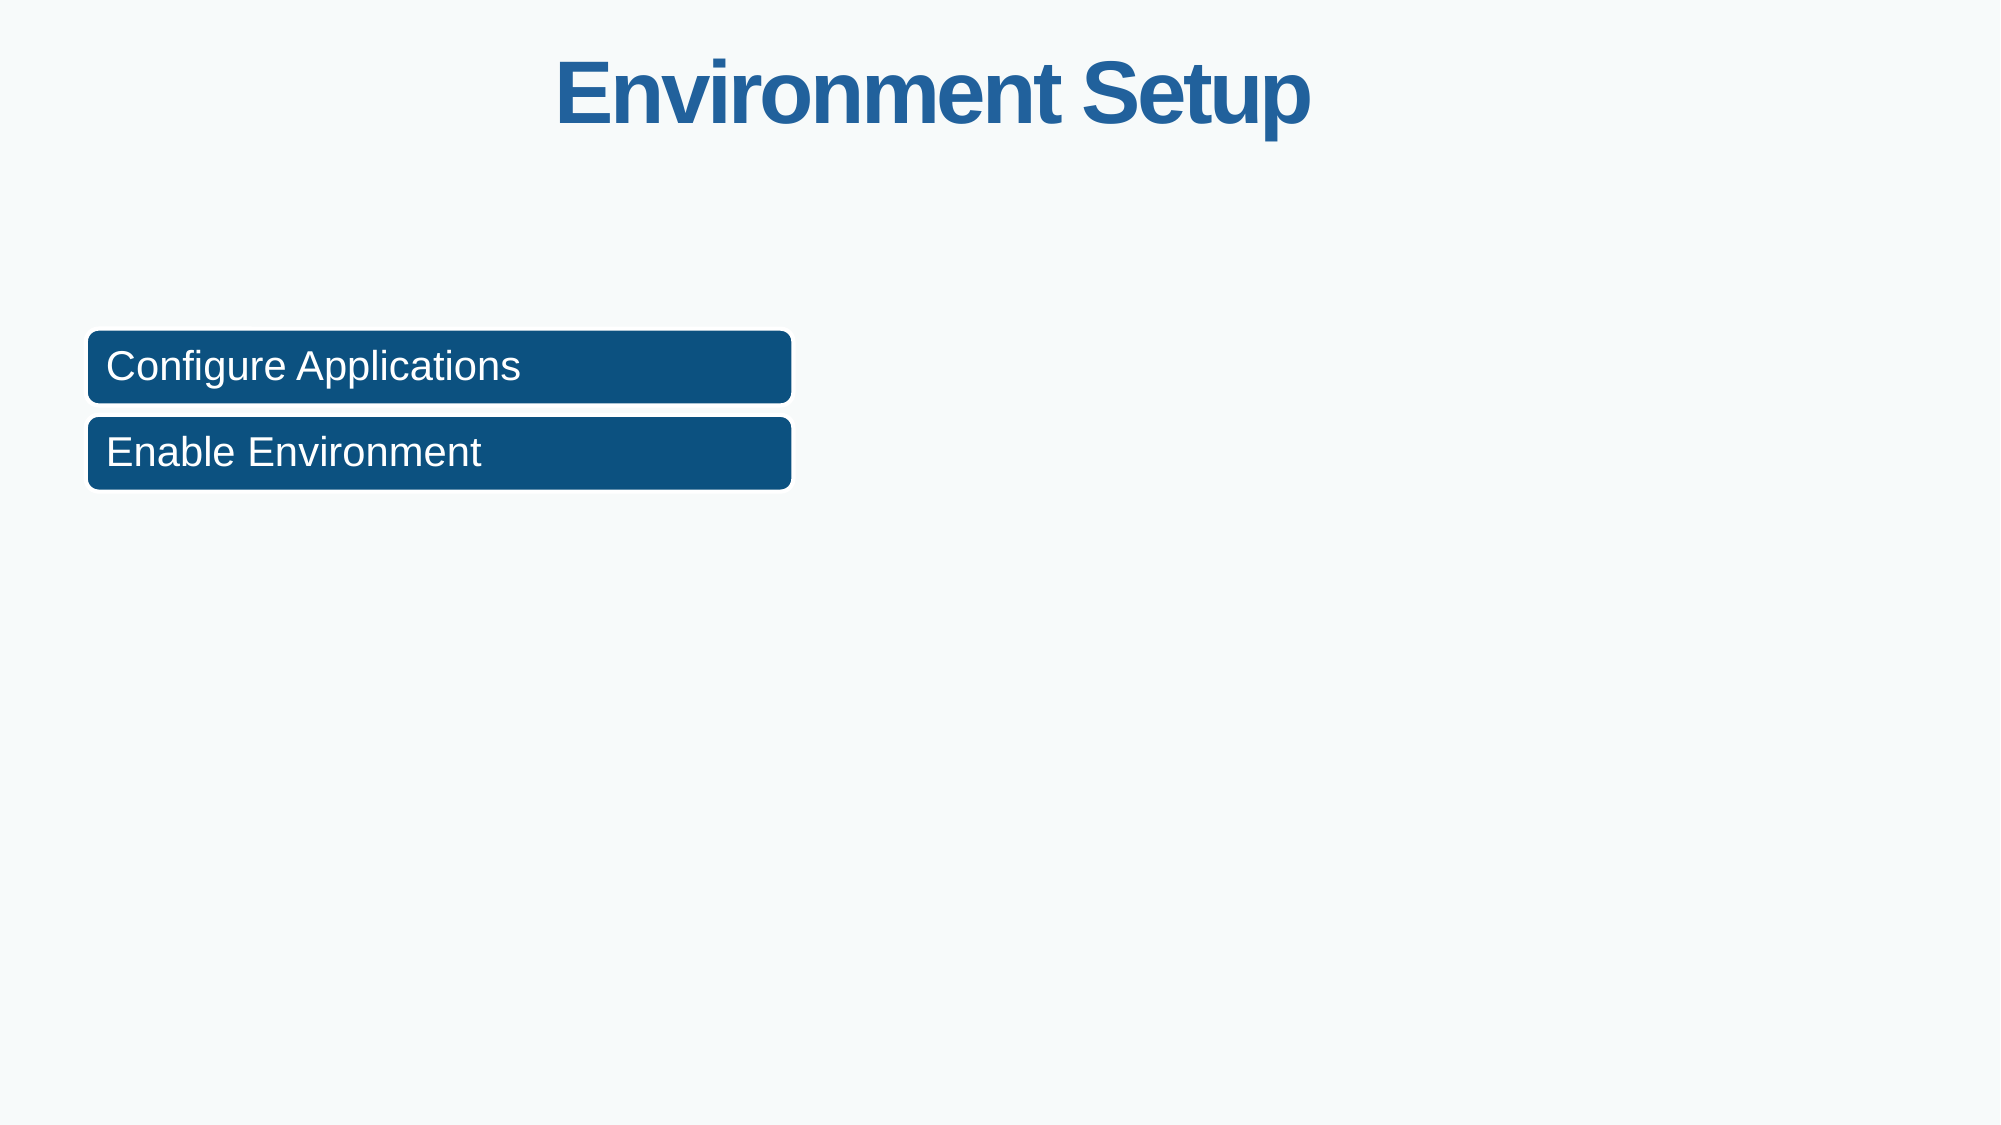

# Environment Setup
Configure Applications
Enable Environment